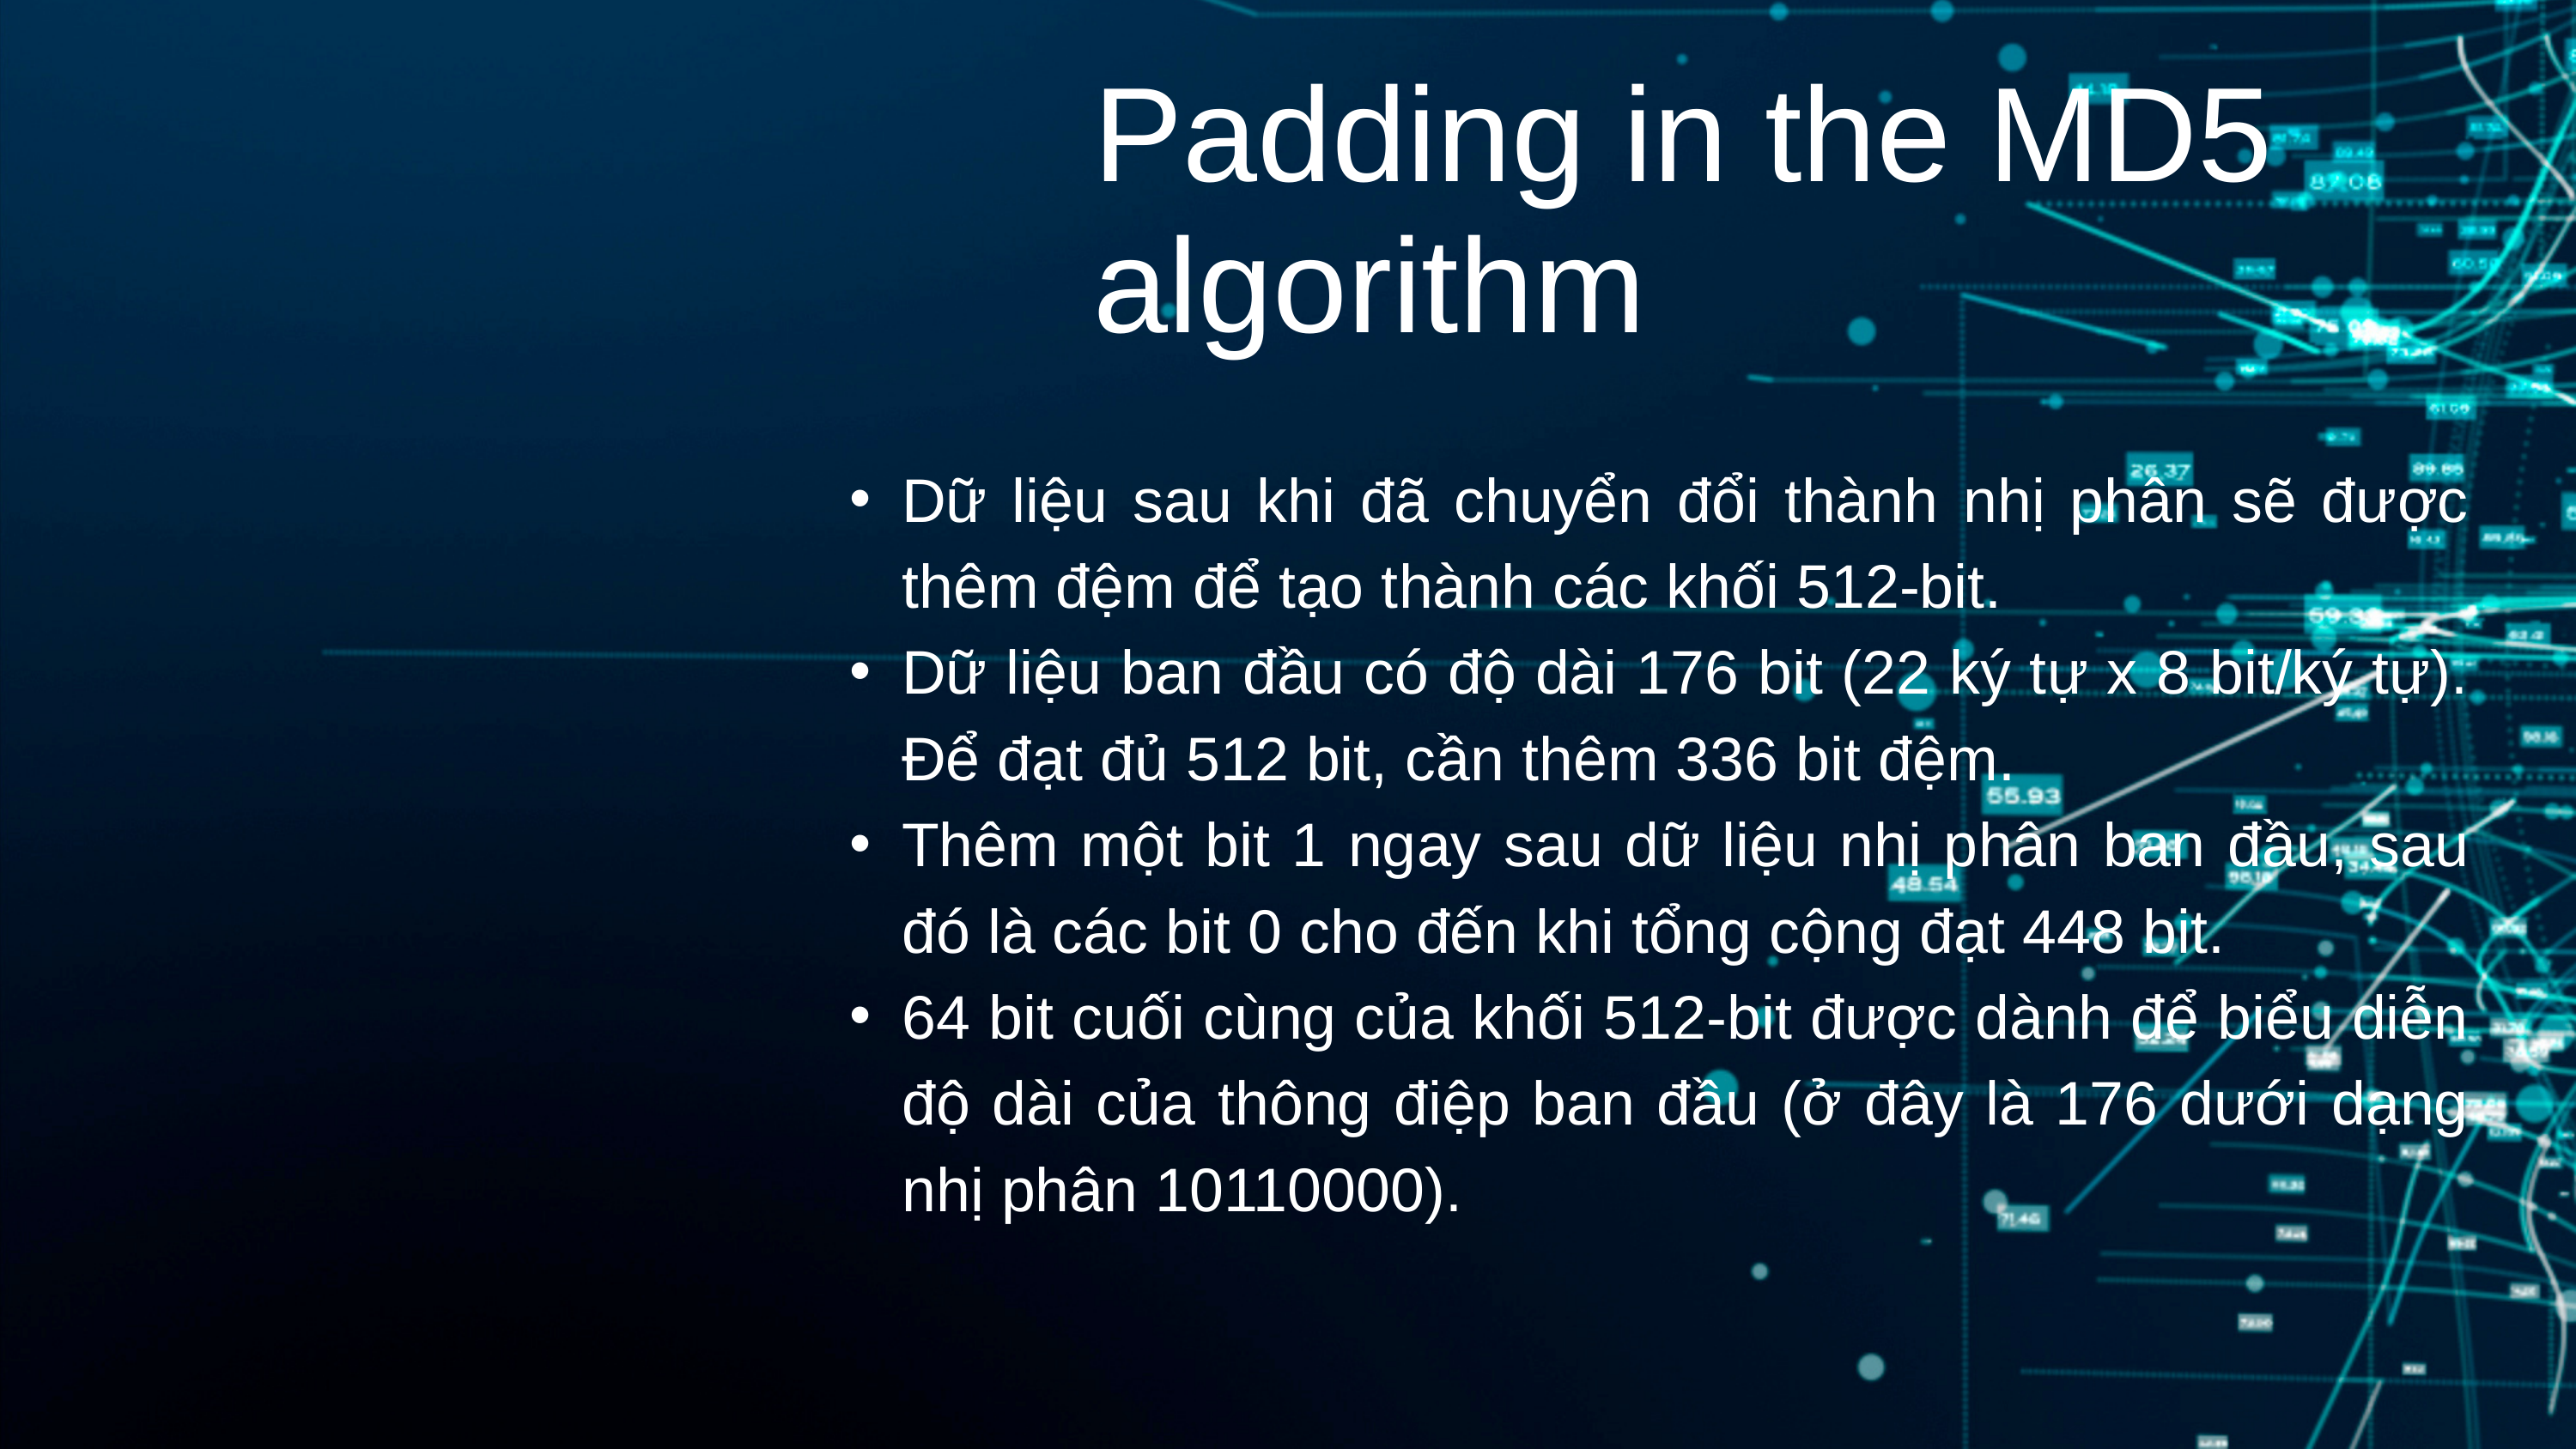

Padding in the MD5 algorithm

Dữ liệu sau khi đã chuyển đổi thành nhị phân sẽ được thêm đệm để tạo thành các khối 512-bit.
Dữ liệu ban đầu có độ dài 176 bit (22 ký tự x 8 bit/ký tự). Để đạt đủ 512 bit, cần thêm 336 bit đệm.
Thêm một bit 1 ngay sau dữ liệu nhị phân ban đầu, sau đó là các bit 0 cho đến khi tổng cộng đạt 448 bit.
64 bit cuối cùng của khối 512-bit được dành để biểu diễn độ dài của thông điệp ban đầu (ở đây là 176 dưới dạng nhị phân 10110000).